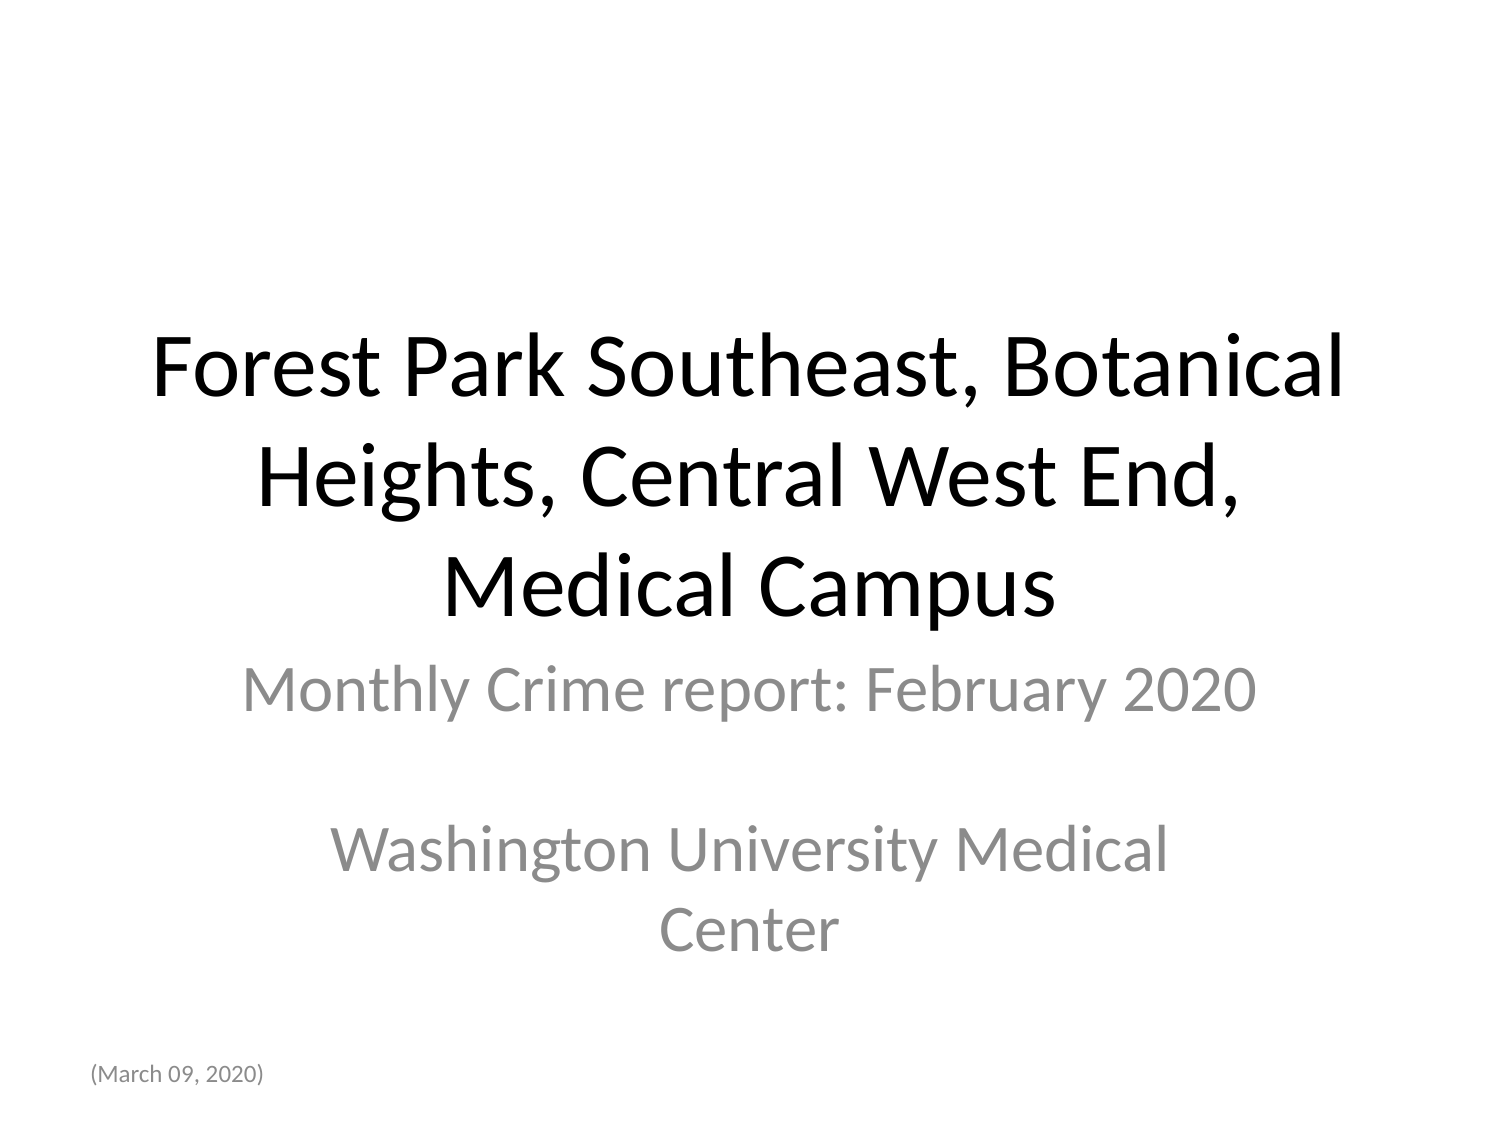

# Forest Park Southeast, Botanical Heights, Central West End, Medical Campus
Monthly Crime report: February 2020
Washington University Medical Center
(March 09, 2020)